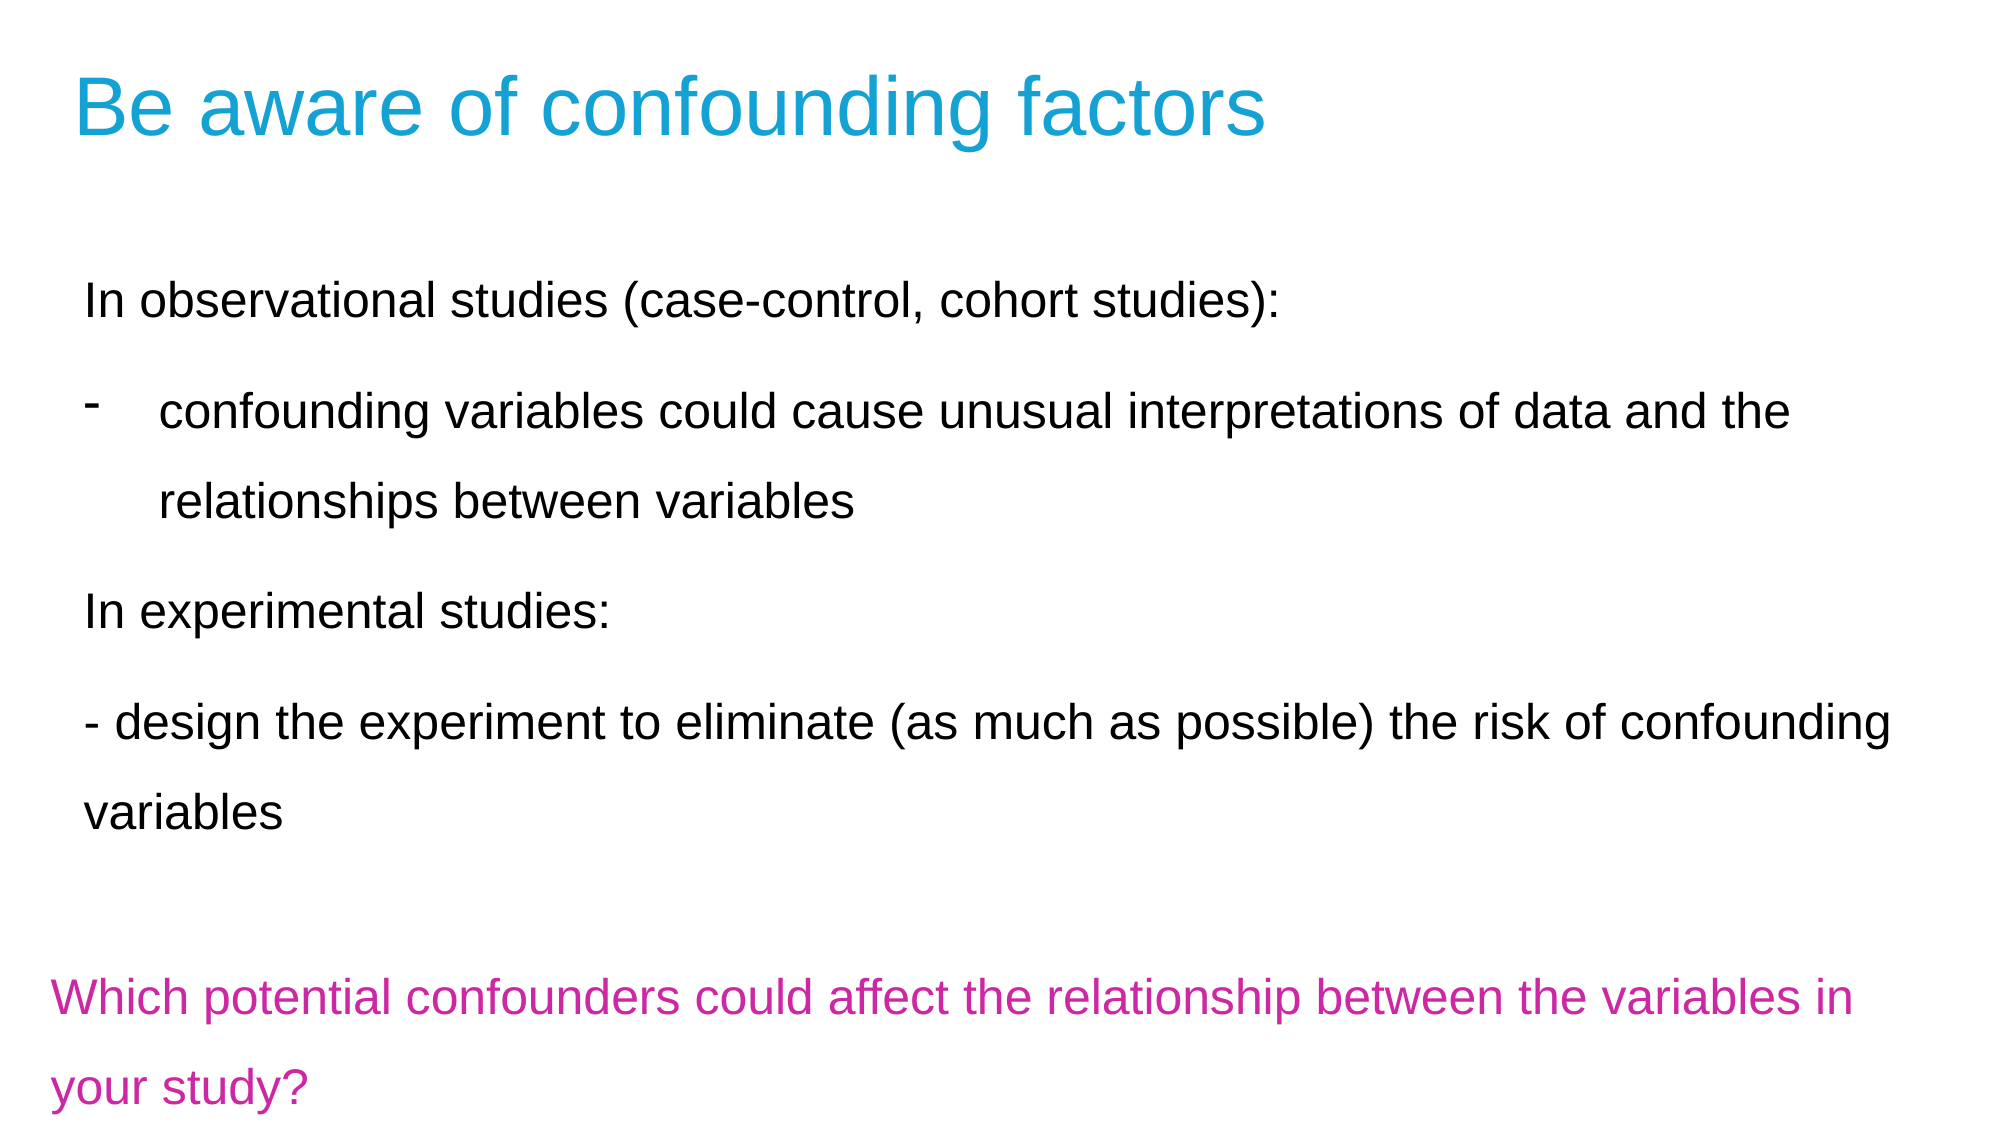

Be aware of confounding factors
In observational studies (case-control, cohort studies):
confounding variables could cause unusual interpretations of data and the relationships between variables
In experimental studies:
- design the experiment to eliminate (as much as possible) the risk of confounding variables

Which potential confounders could affect the relationship between the variables in your study?